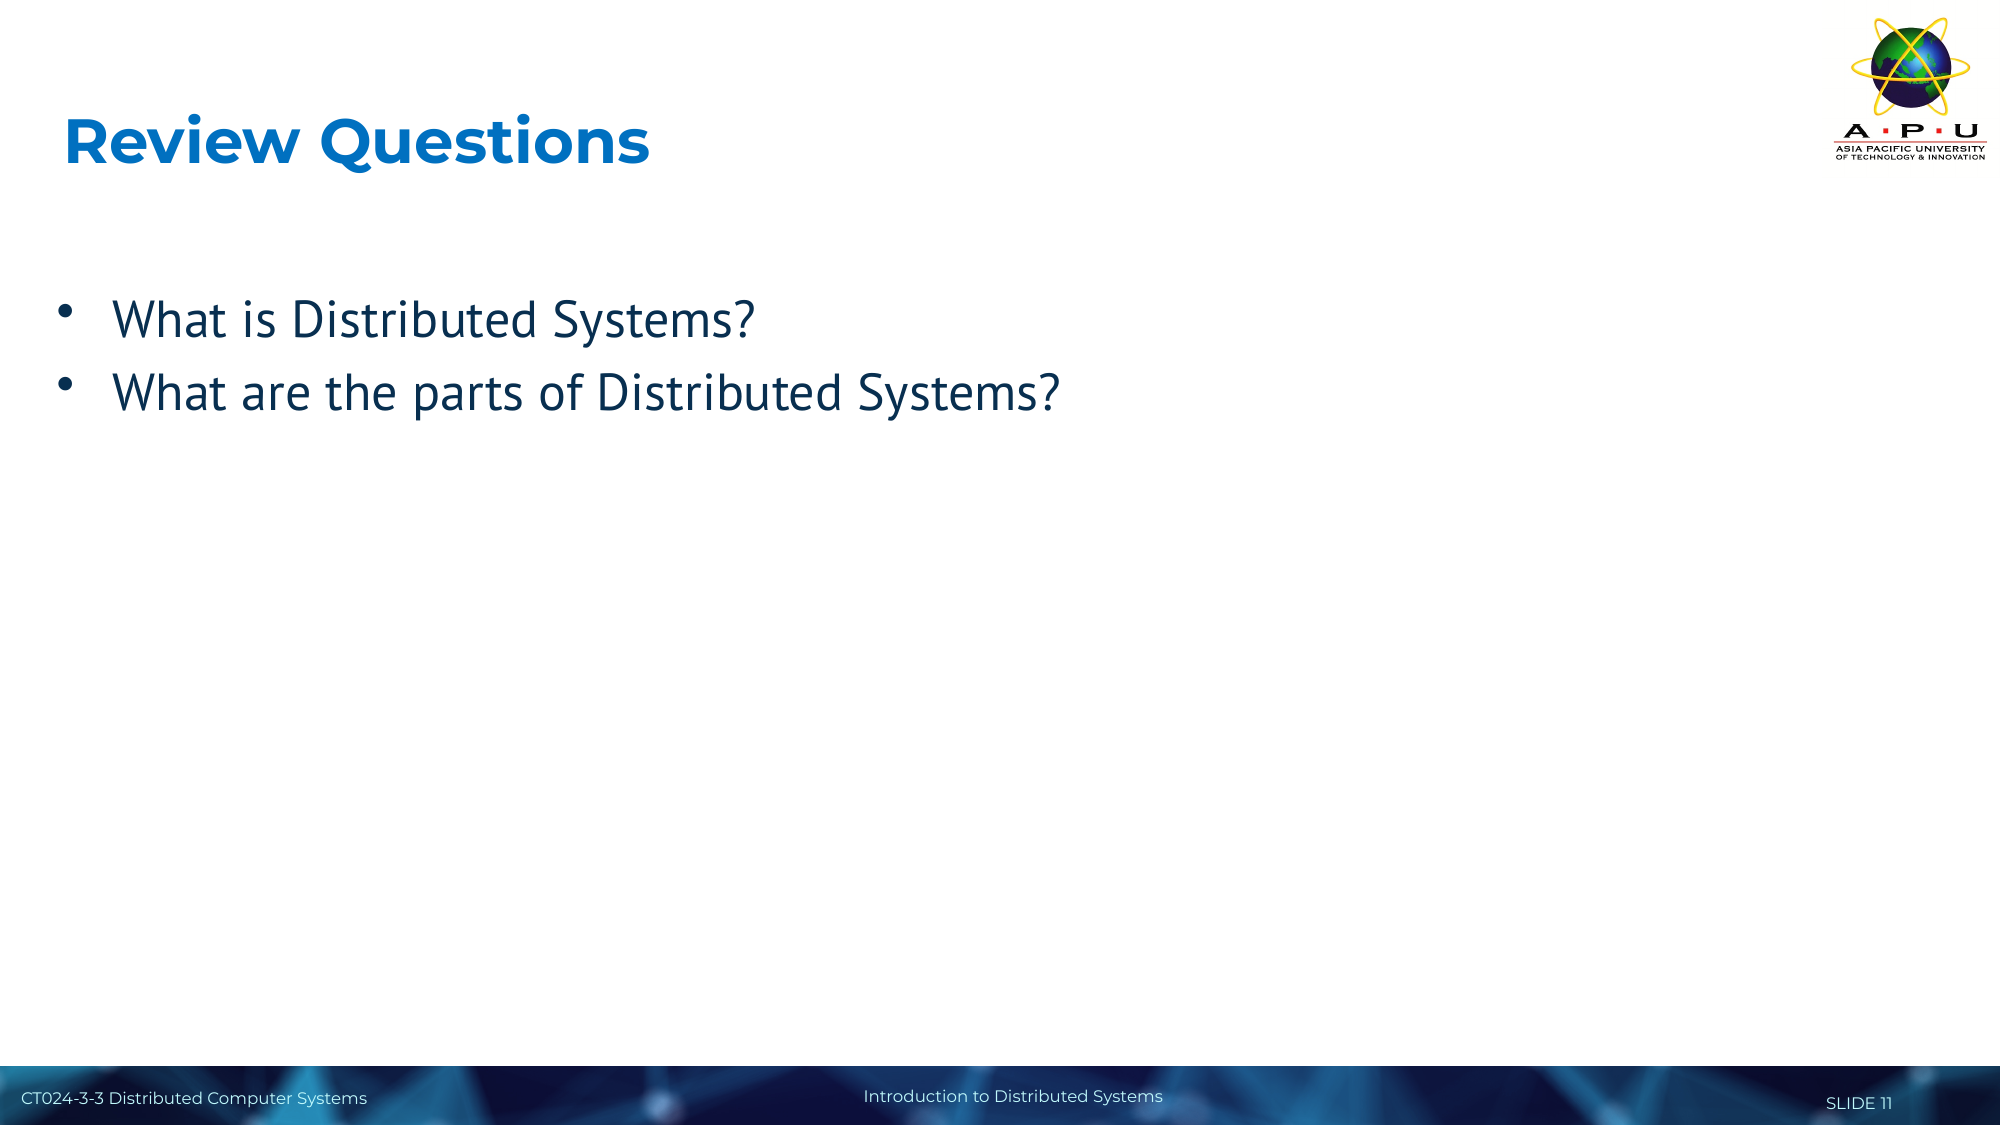

# Review Questions
What is Distributed Systems?
What are the parts of Distributed Systems?